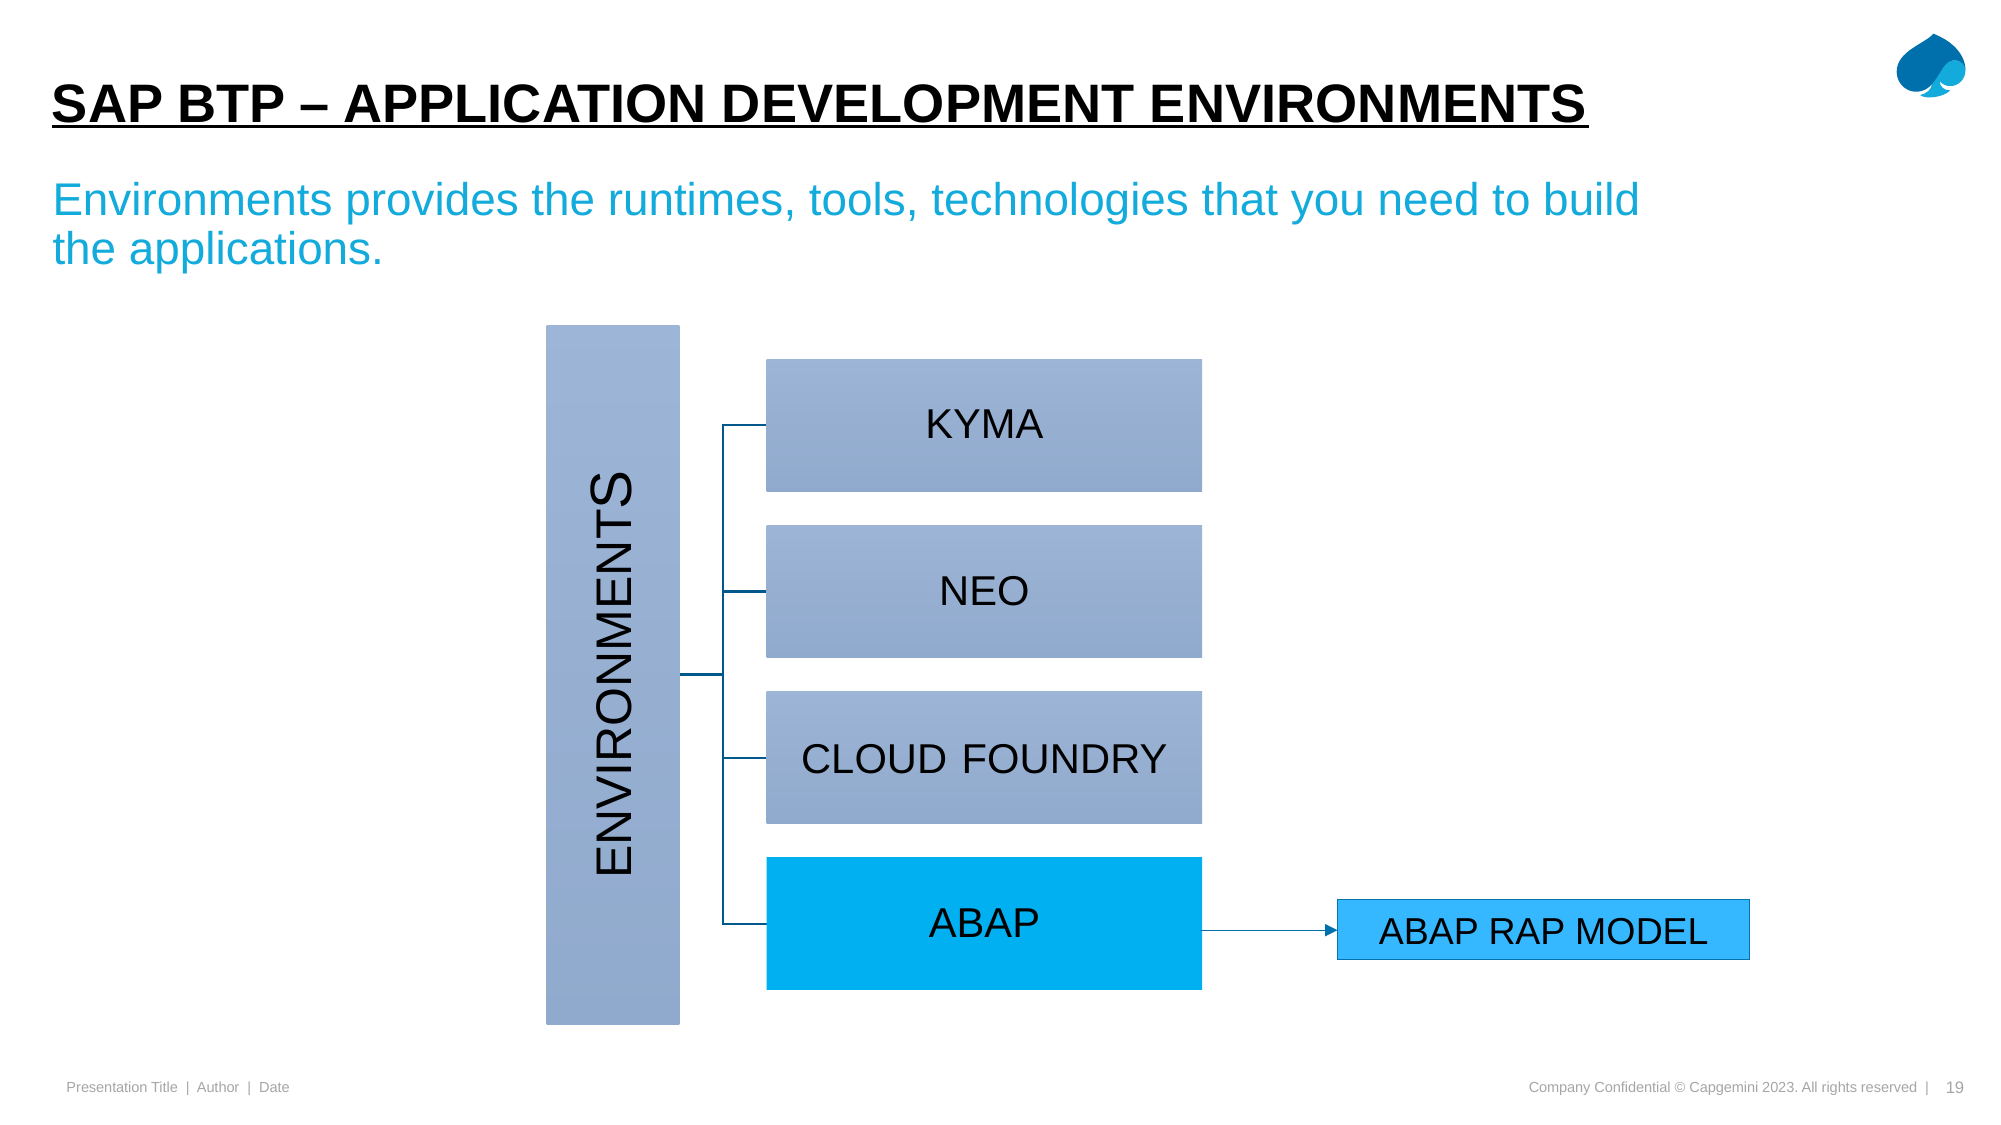

# SAP BTP – Application Development Environments
Environments provides the runtimes, tools, technologies that you need to build the applications.

ENVIRONMENTS
KYMA
NEO
CLOUD FOUNDRY
ABAP
ABAP RAP MODEL